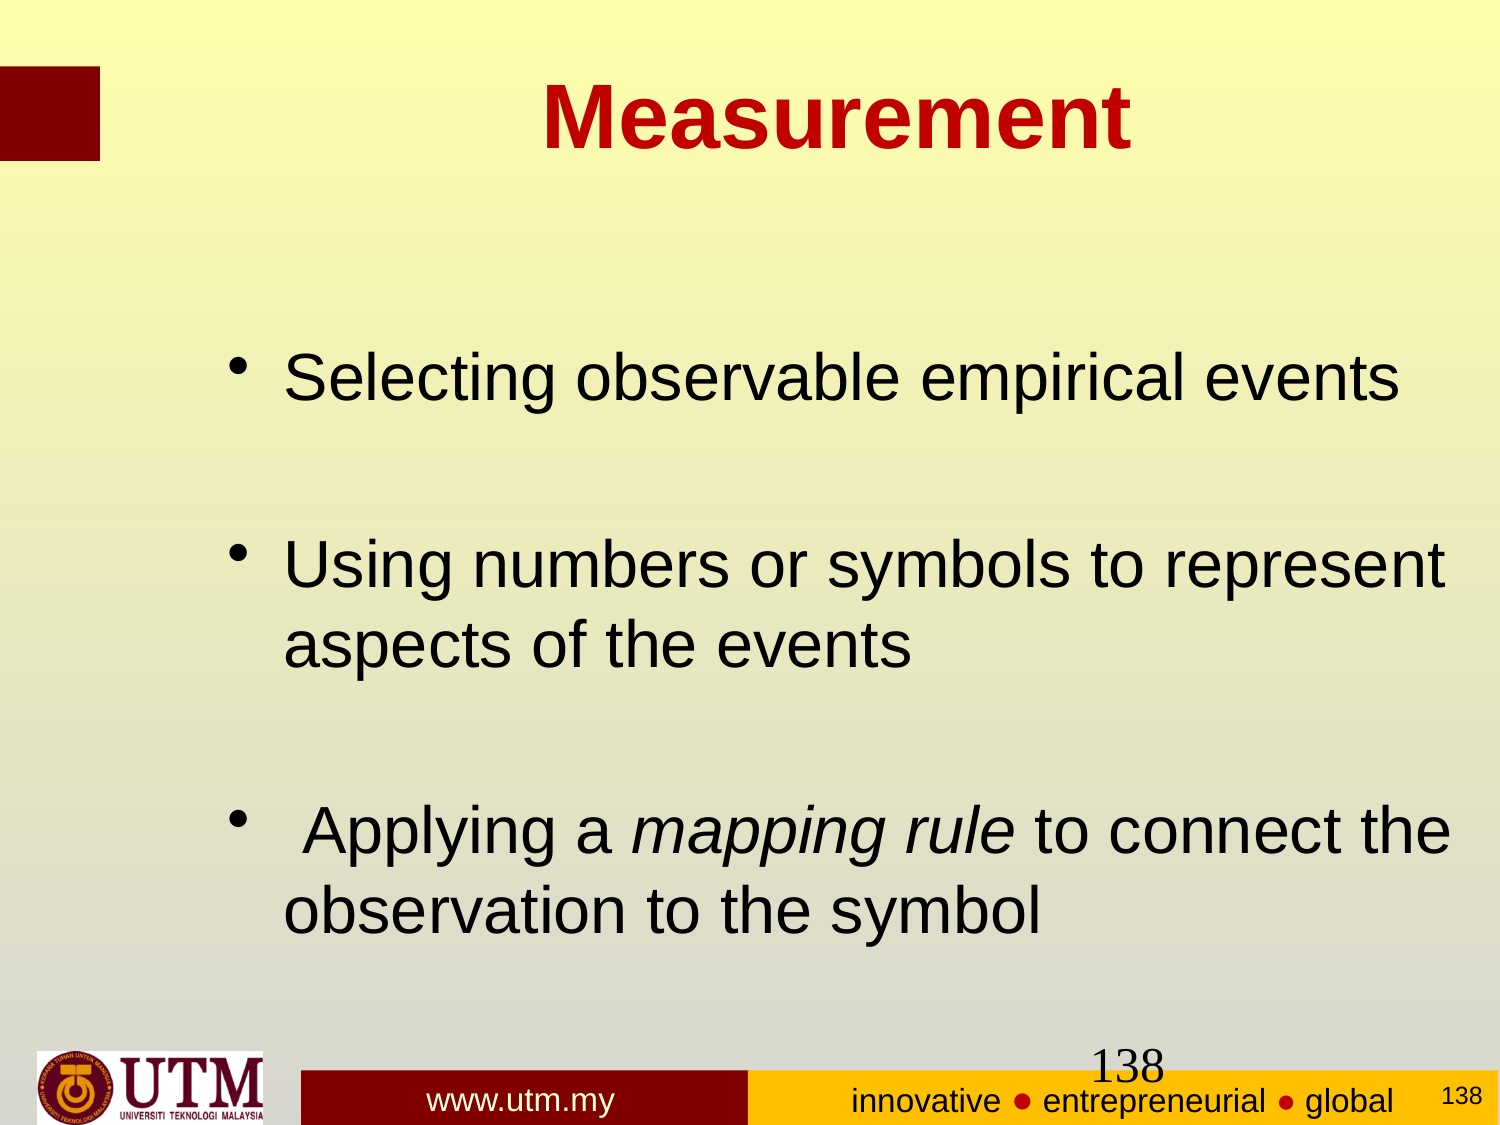

# Measurement
Selecting observable empirical events

Using numbers or symbols to represent aspects of the events

 Applying a mapping rule to connect the observation to the symbol
138